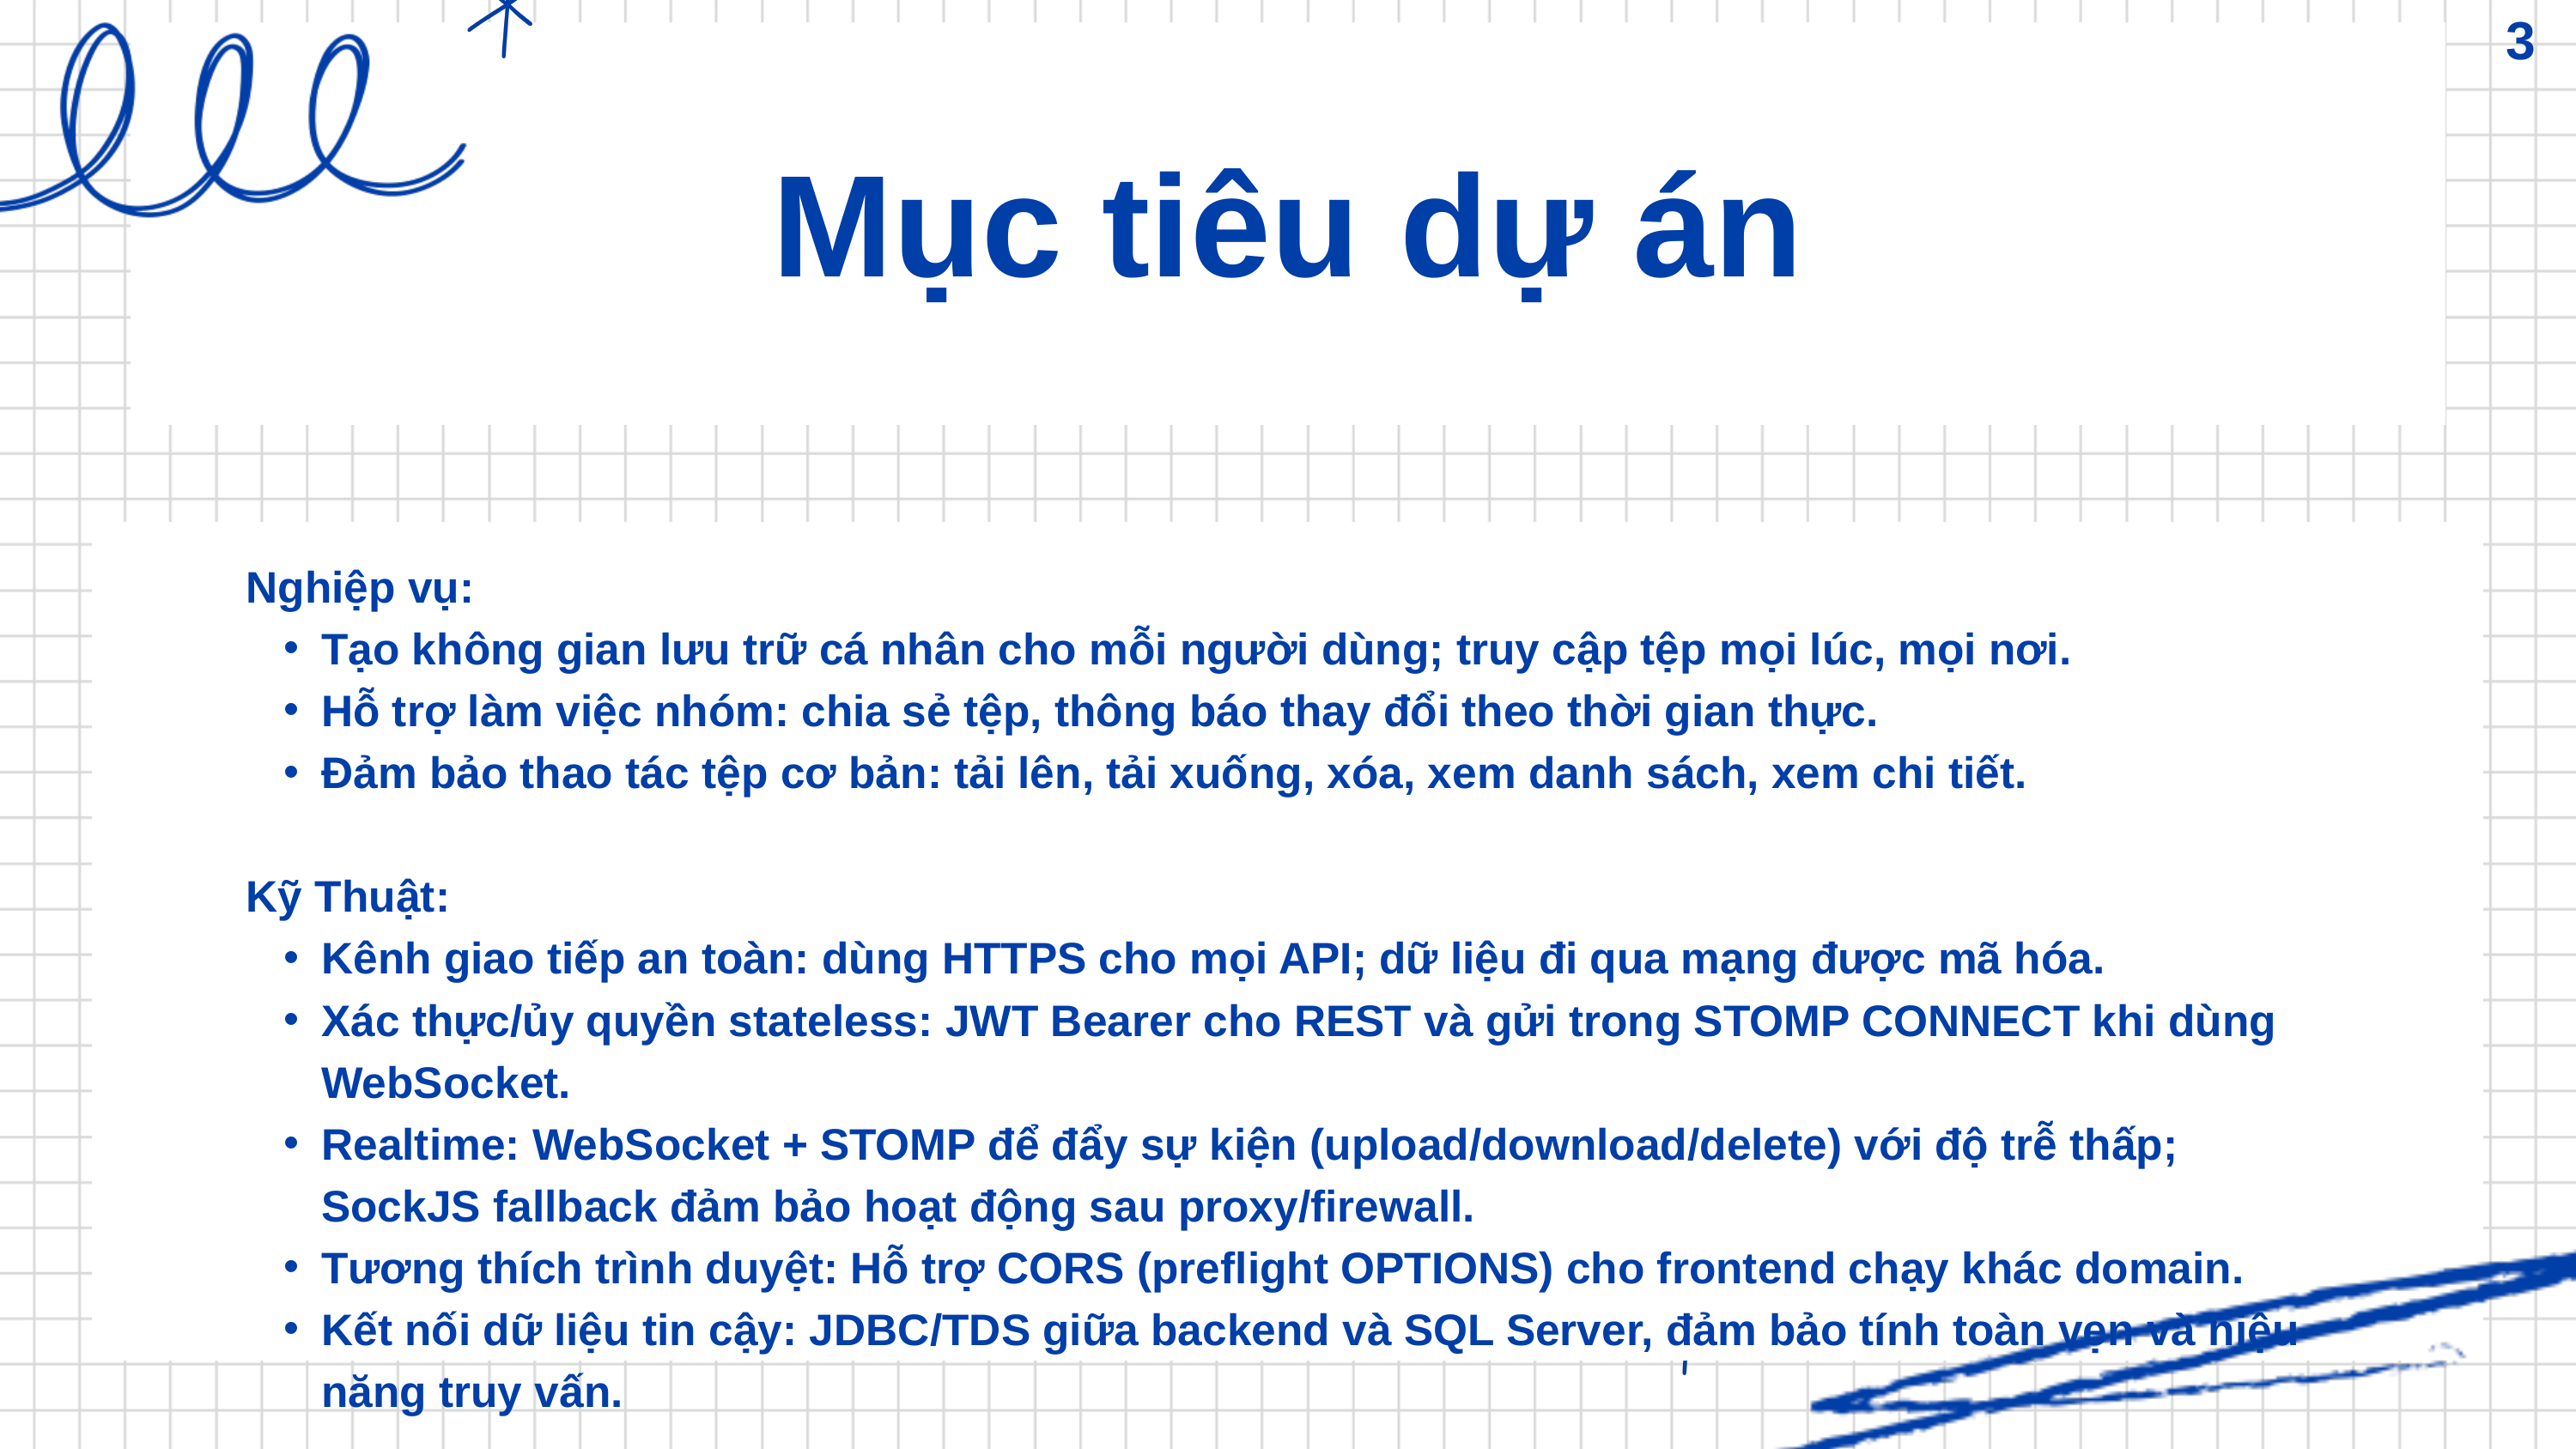

3

Mục tiêu dự án

Nghiệp vụ:
Tạo không gian lưu trữ cá nhân cho mỗi người dùng; truy cập tệp mọi lúc, mọi nơi.
Hỗ trợ làm việc nhóm: chia sẻ tệp, thông báo thay đổi theo thời gian thực.
Đảm bảo thao tác tệp cơ bản: tải lên, tải xuống, xóa, xem danh sách, xem chi tiết.

Kỹ Thuật:
Kênh giao tiếp an toàn: dùng HTTPS cho mọi API; dữ liệu đi qua mạng được mã hóa.
Xác thực/ủy quyền stateless: JWT Bearer cho REST và gửi trong STOMP CONNECT khi dùng WebSocket.
Realtime: WebSocket + STOMP để đẩy sự kiện (upload/download/delete) với độ trễ thấp; SockJS fallback đảm bảo hoạt động sau proxy/firewall.
Tương thích trình duyệt: Hỗ trợ CORS (preflight OPTIONS) cho frontend chạy khác domain.
Kết nối dữ liệu tin cậy: JDBC/TDS giữa backend và SQL Server, đảm bảo tính toàn vẹn và hiệu năng truy vấn.